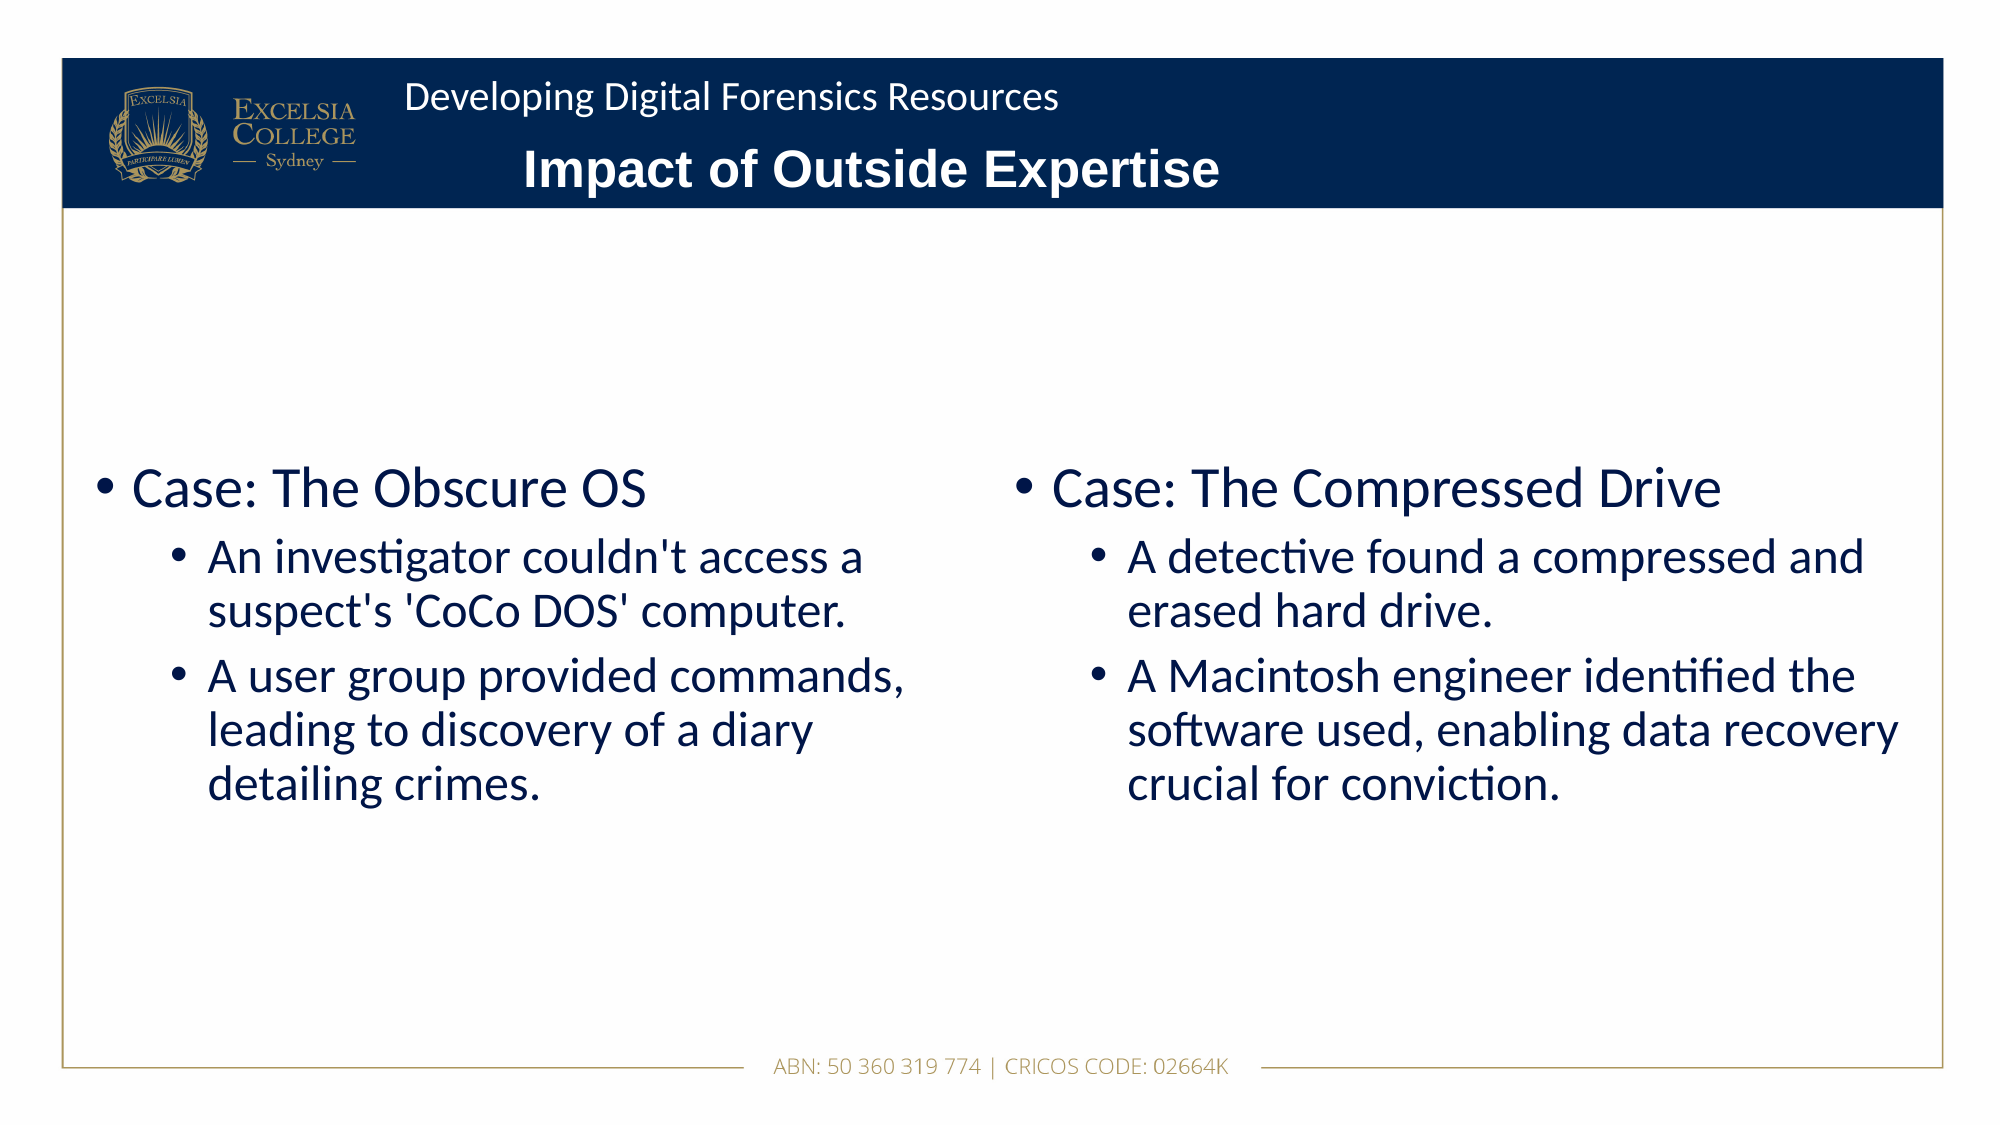

# Developing Digital Forensics Resources
Impact of Outside Expertise
Case: The Obscure OS
An investigator couldn't access a suspect's 'CoCo DOS' computer.
A user group provided commands, leading to discovery of a diary detailing crimes.
Case: The Compressed Drive
A detective found a compressed and erased hard drive.
A Macintosh engineer identified the software used, enabling data recovery crucial for conviction.